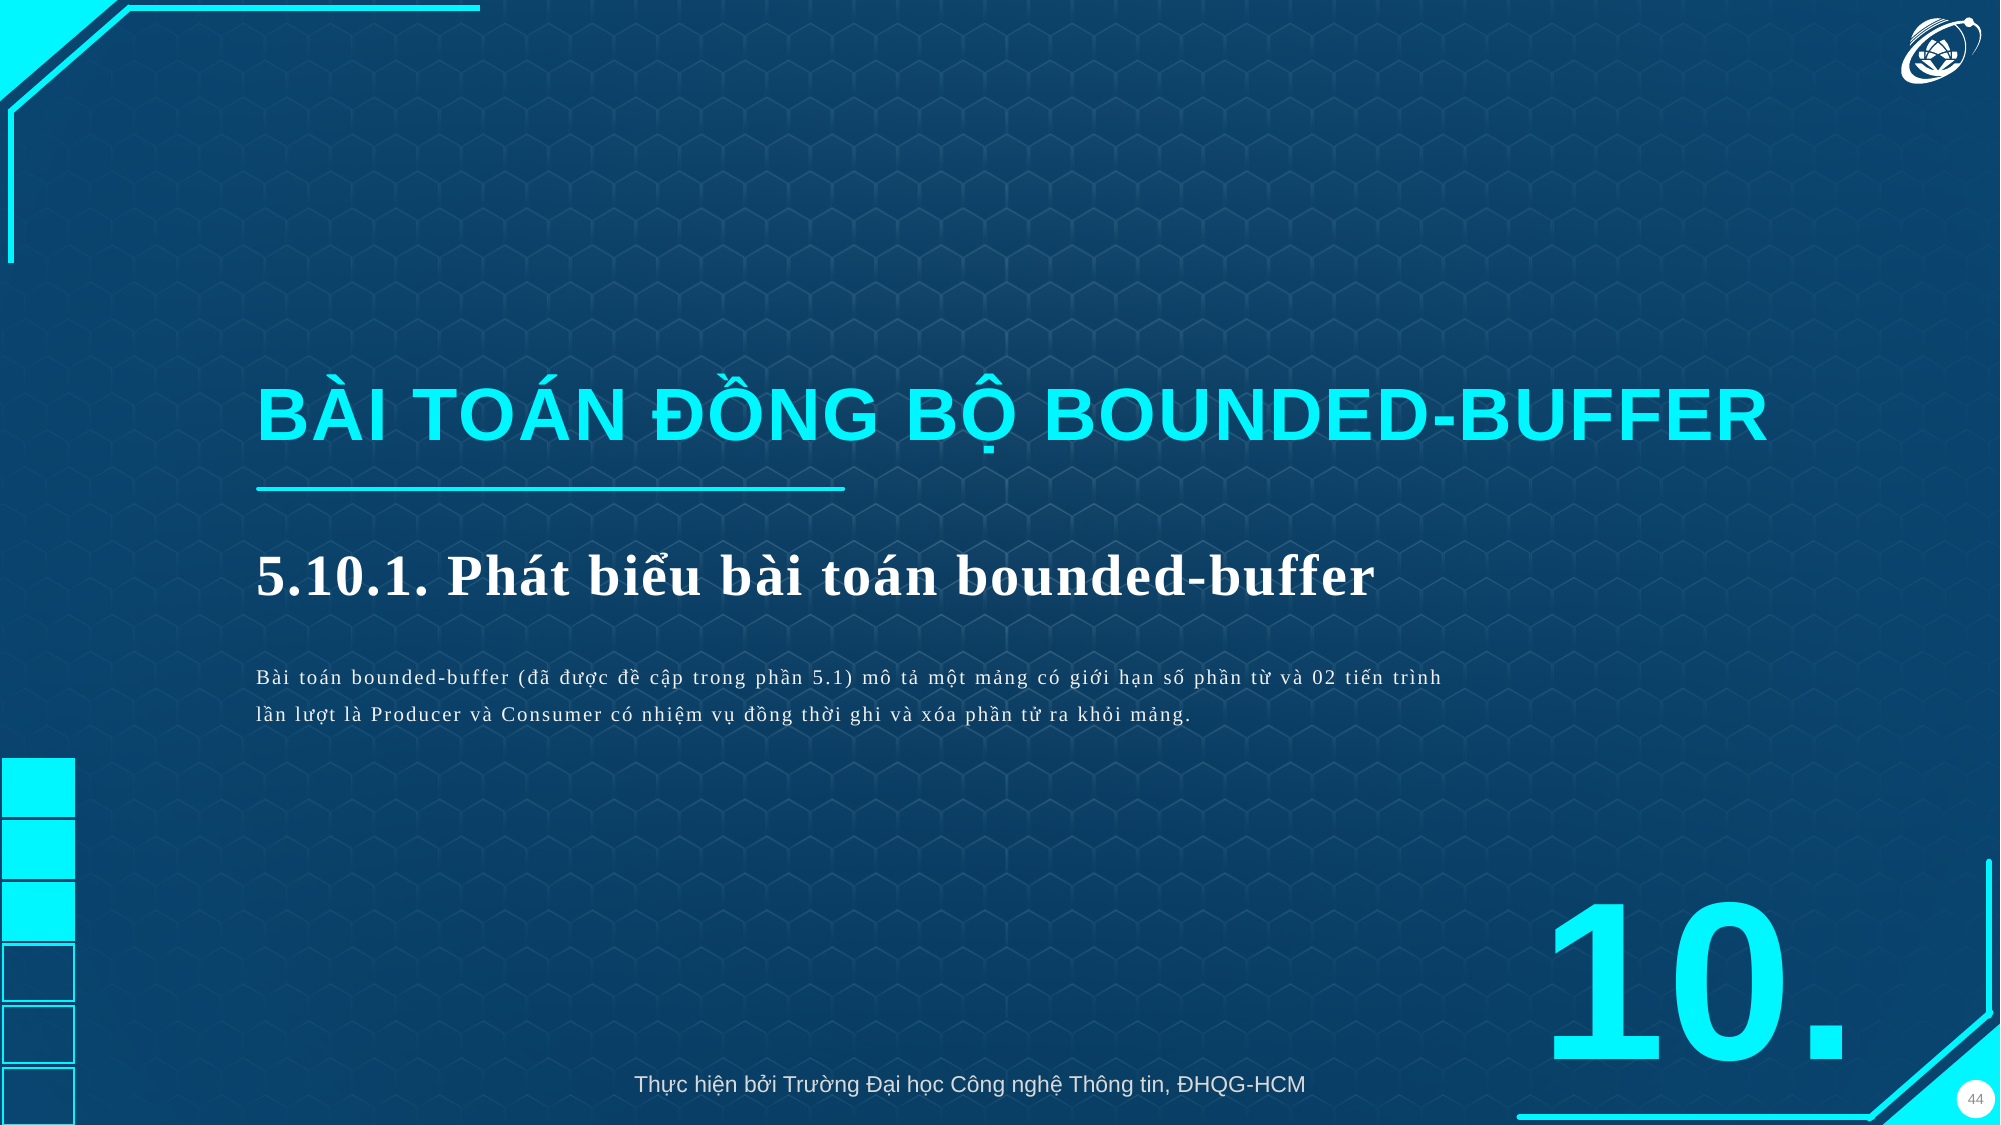

BÀI TOÁN ĐỒNG BỘ BOUNDED-BUFFER
5.10.1. Phát biểu bài toán bounded-buffer
Bài toán bounded-buffer (đã được đề cập trong phần 5.1) mô tả một mảng có giới hạn số phần từ và 02 tiến trình lần lượt là Producer và Consumer có nhiệm vụ đồng thời ghi và xóa phần tử ra khỏi mảng.
10.
Thực hiện bởi Trường Đại học Công nghệ Thông tin, ĐHQG-HCM
44